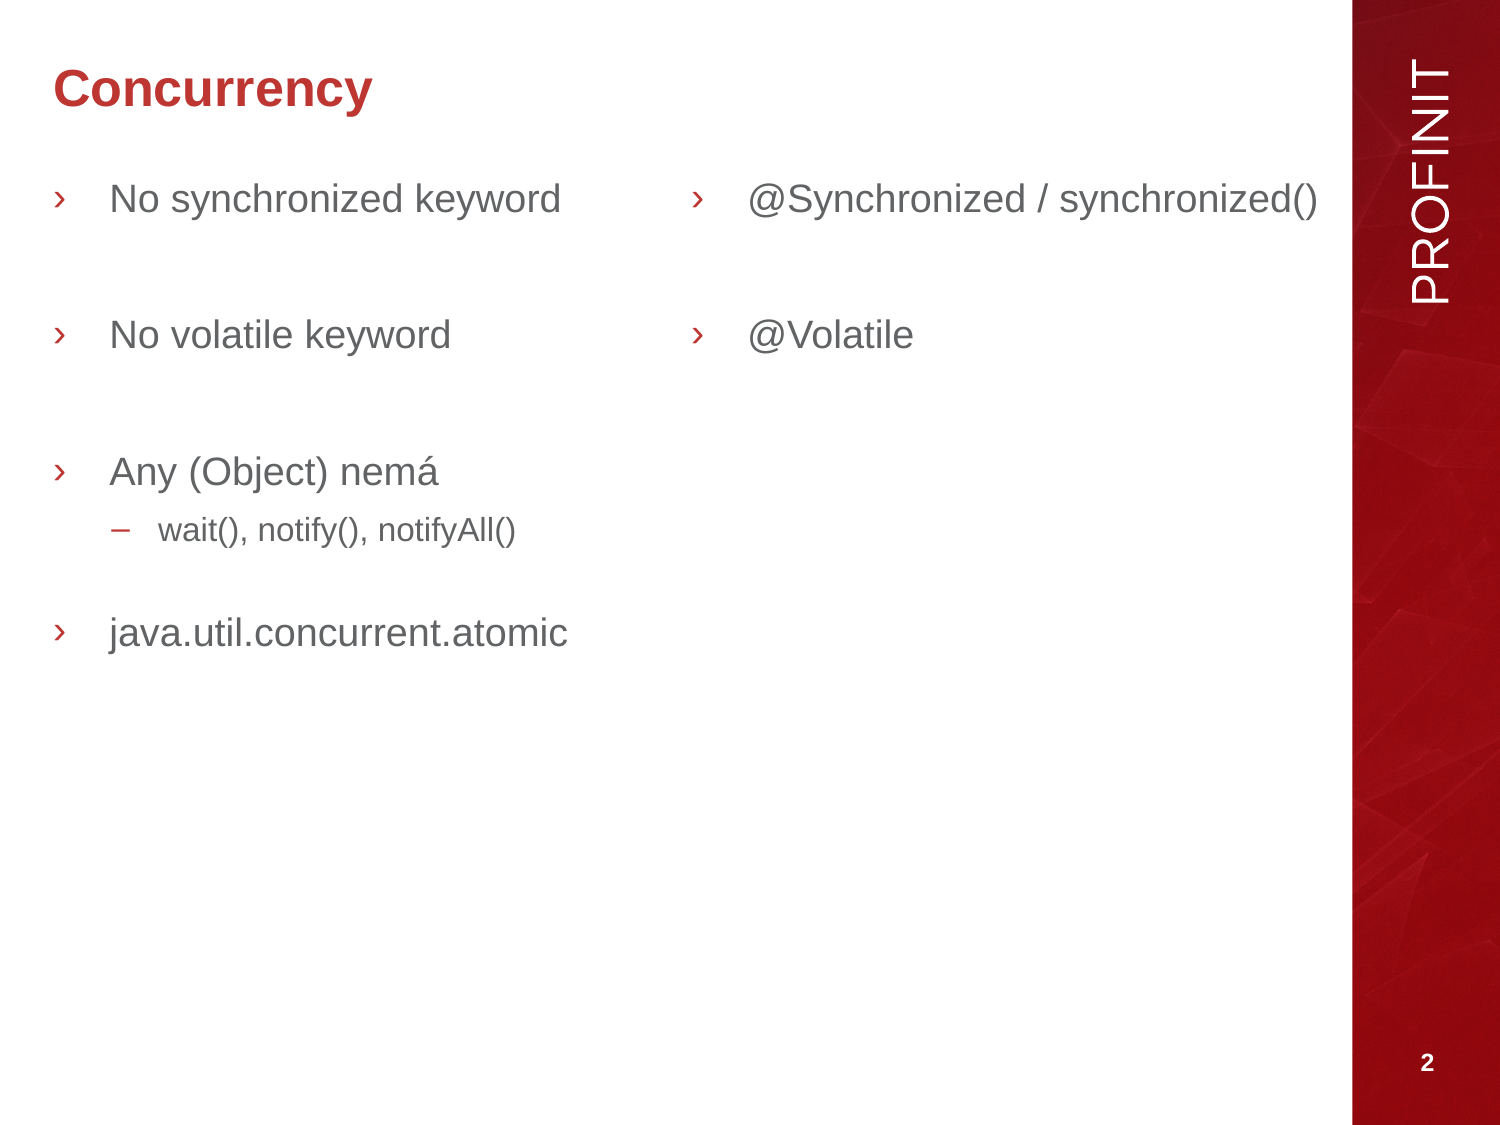

Concurrency
No synchronized keyword

No volatile keyword

Any (Object) nemá
wait(), notify(), notifyAll()

java.util.concurrent.atomic

@Synchronized / synchronized()

@Volatile